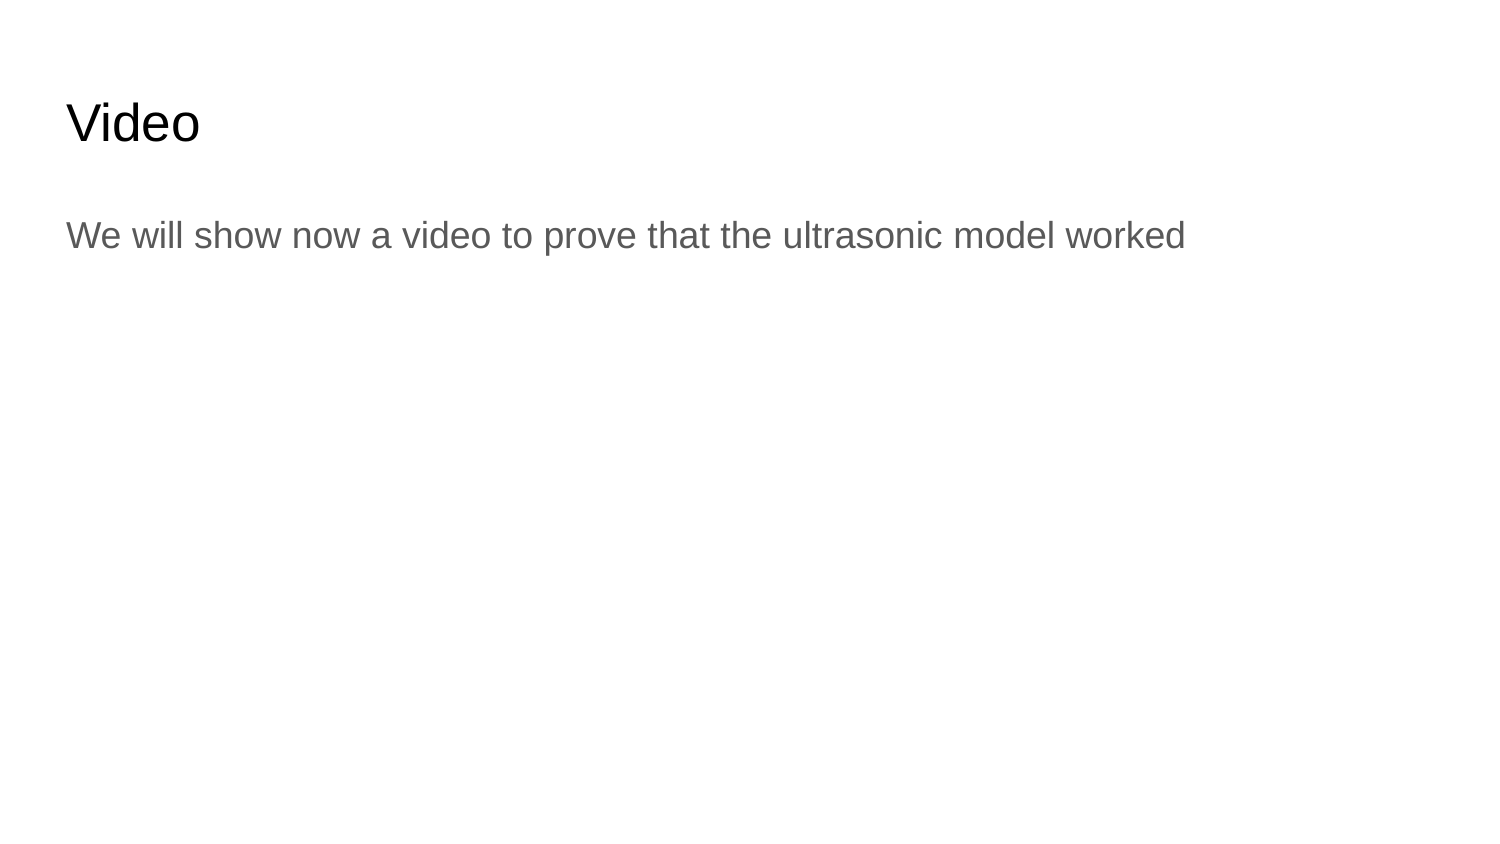

# Video
We will show now a video to prove that the ultrasonic model worked